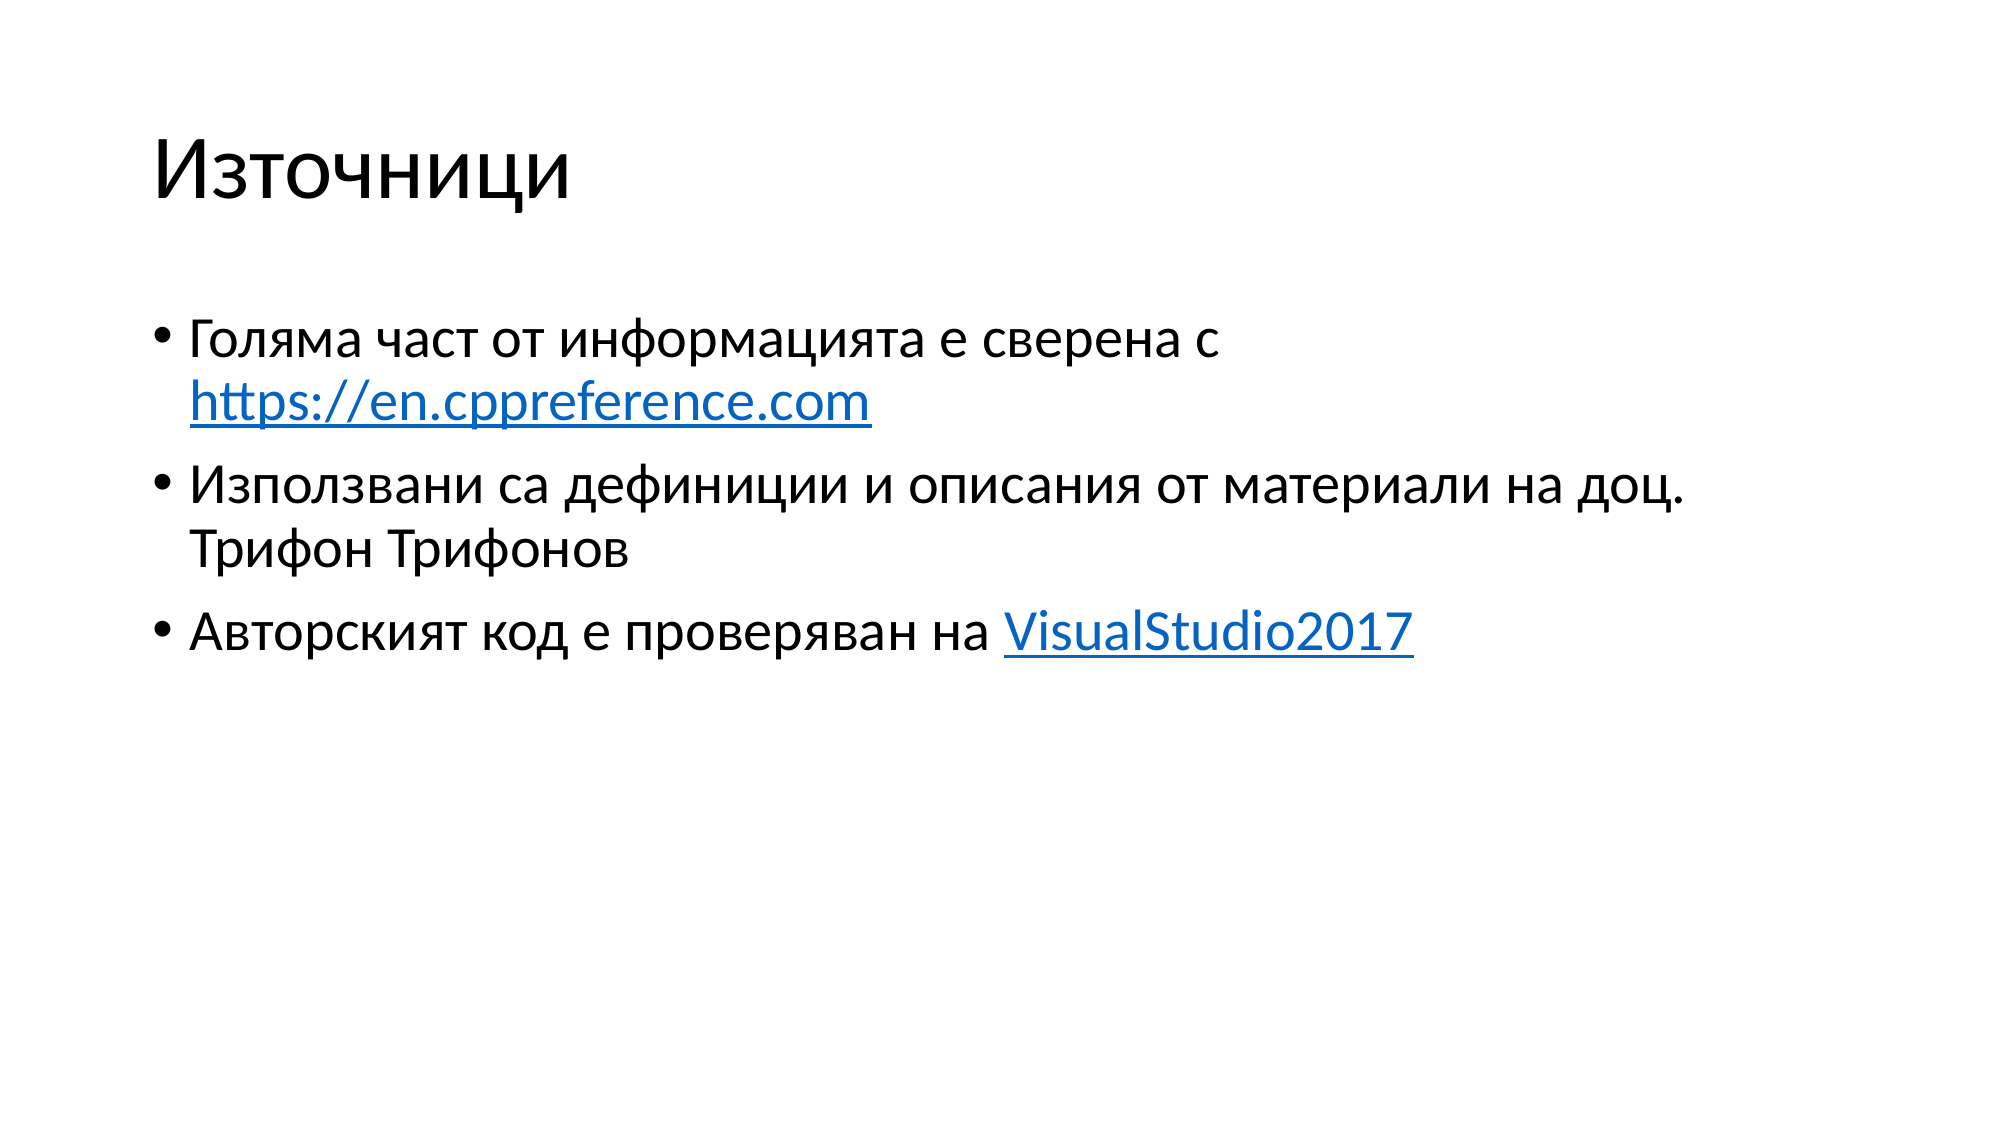

# Източници
Голяма част от информацията е сверена с https://en.cppreference.com
Използвани са дефиниции и описания от материали на доц. Трифон Трифонов
Авторският код е проверяван на VisualStudio2017